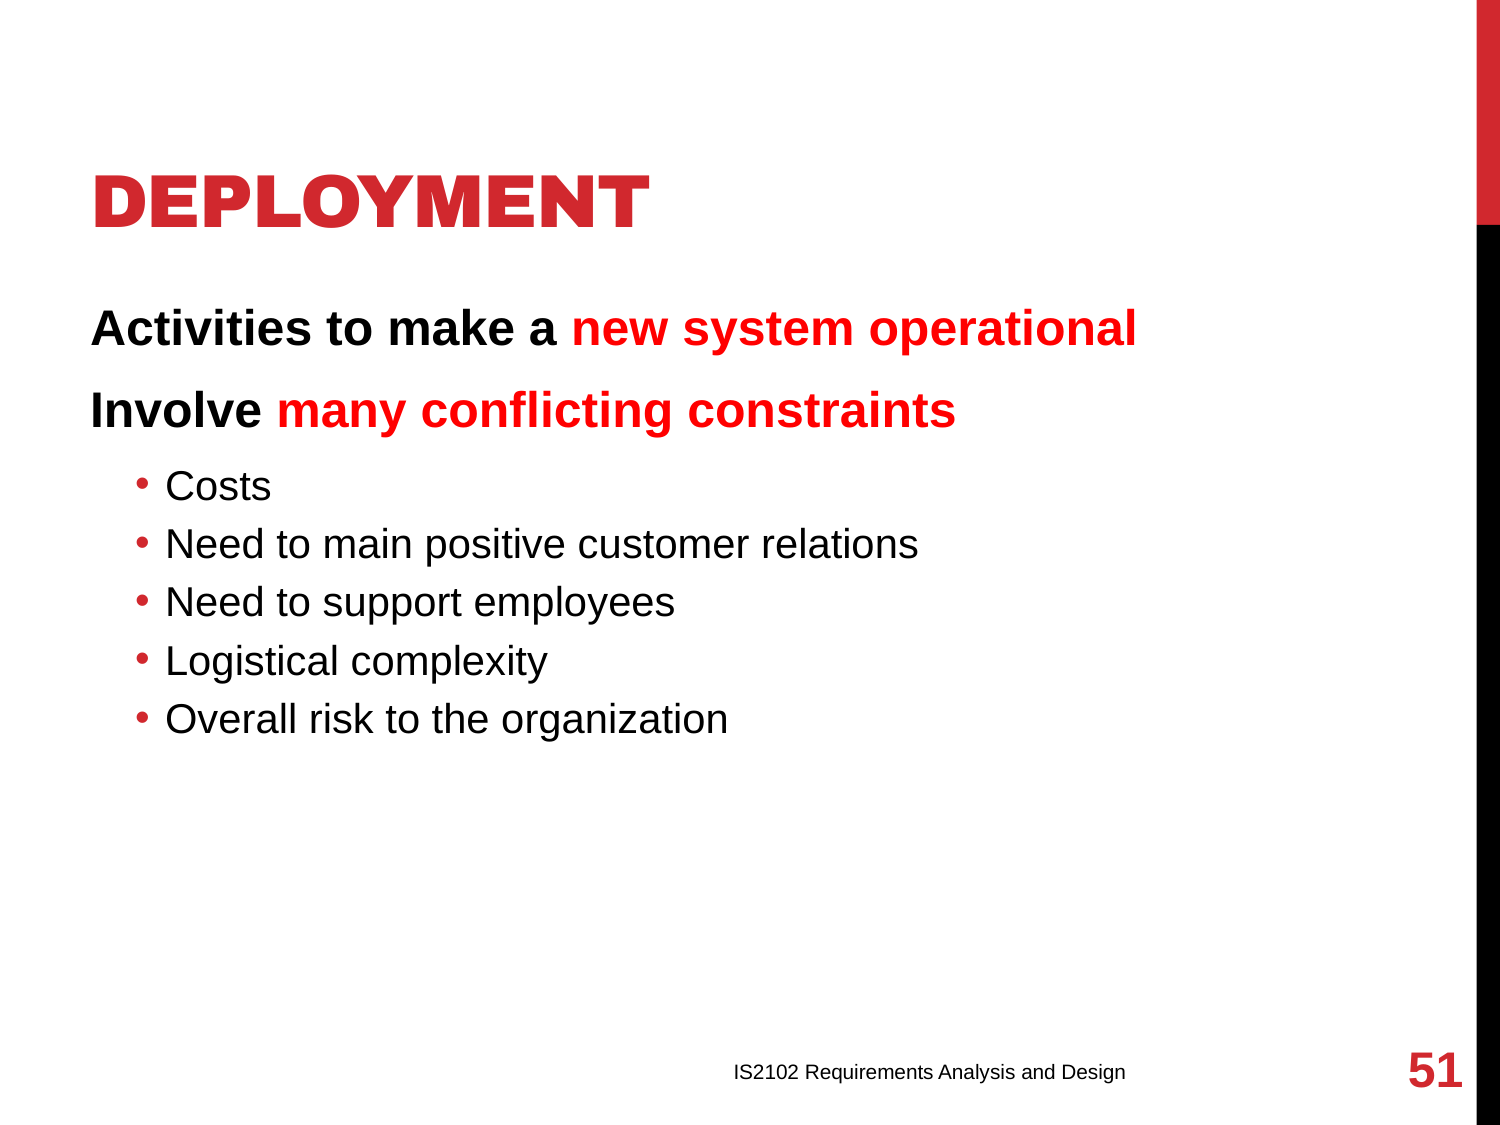

# Deployment
Activities to make a new system operational
Involve many conflicting constraints
Costs
Need to main positive customer relations
Need to support employees
Logistical complexity
Overall risk to the organization
51
IS2102 Requirements Analysis and Design